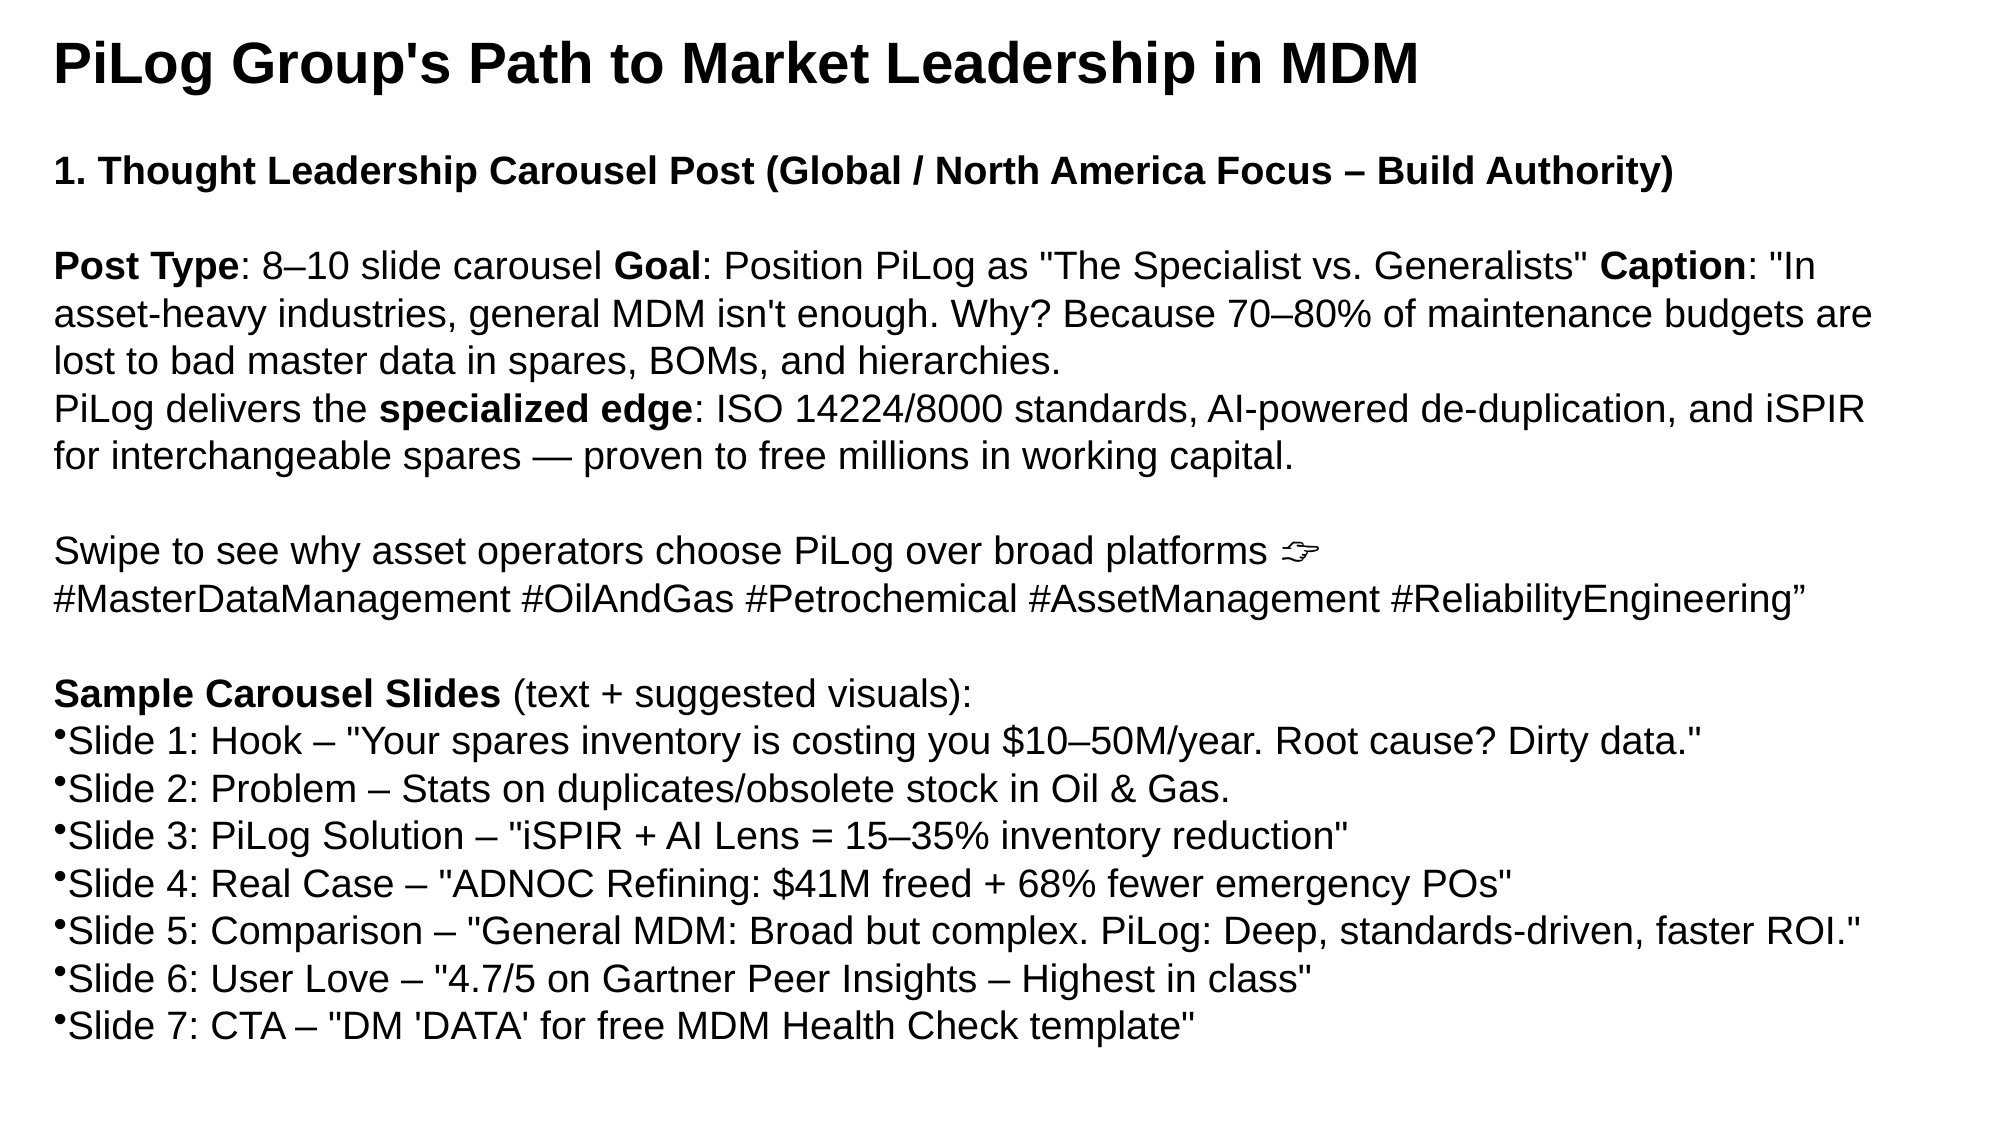

PiLog Group's Path to Market Leadership in MDM
1. Thought Leadership Carousel Post (Global / North America Focus – Build Authority)

Post Type: 8–10 slide carousel Goal: Position PiLog as "The Specialist vs. Generalists" Caption: "In asset-heavy industries, general MDM isn't enough. Why? Because 70–80% of maintenance budgets are lost to bad master data in spares, BOMs, and hierarchies.
PiLog delivers the specialized edge: ISO 14224/8000 standards, AI-powered de-duplication, and iSPIR for interchangeable spares — proven to free millions in working capital.

Swipe to see why asset operators choose PiLog over broad platforms 👉
#MasterDataManagement #OilAndGas #Petrochemical #AssetManagement #ReliabilityEngineering”

Sample Carousel Slides (text + suggested visuals):
Slide 1: Hook – "Your spares inventory is costing you $10–50M/year. Root cause? Dirty data."
Slide 2: Problem – Stats on duplicates/obsolete stock in Oil & Gas.
Slide 3: PiLog Solution – "iSPIR + AI Lens = 15–35% inventory reduction"
Slide 4: Real Case – "ADNOC Refining: $41M freed + 68% fewer emergency POs"
Slide 5: Comparison – "General MDM: Broad but complex. PiLog: Deep, standards-driven, faster ROI."
Slide 6: User Love – "4.7/5 on Gartner Peer Insights – Highest in class"
Slide 7: CTA – "DM 'DATA' for free MDM Health Check template"